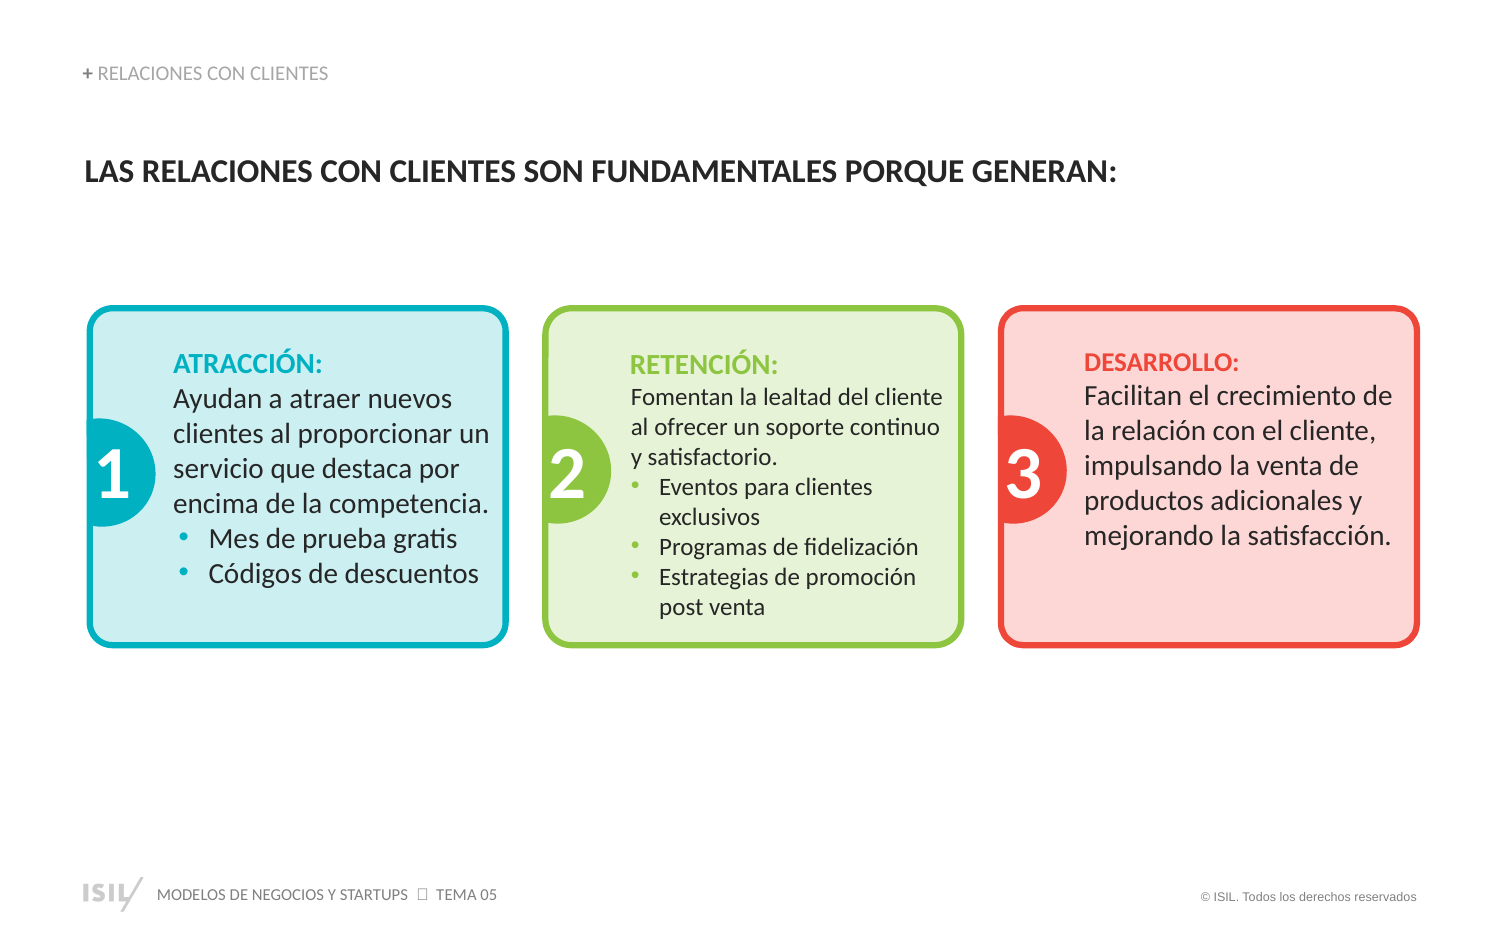

+ RELACIONES CON CLIENTES
LAS RELACIONES CON CLIENTES SON FUNDAMENTALES PORQUE GENERAN:
ATRACCIÓN:
Ayudan a atraer nuevos clientes al proporcionar un servicio que destaca por encima de la competencia.
Mes de prueba gratis
Códigos de descuentos
RETENCIÓN:
Fomentan la lealtad del cliente al ofrecer un soporte continuo y satisfactorio.
Eventos para clientes exclusivos
Programas de fidelización
Estrategias de promoción post venta
DESARROLLO:
Facilitan el crecimiento de la relación con el cliente, impulsando la venta de productos adicionales y mejorando la satisfacción.

1
2
3